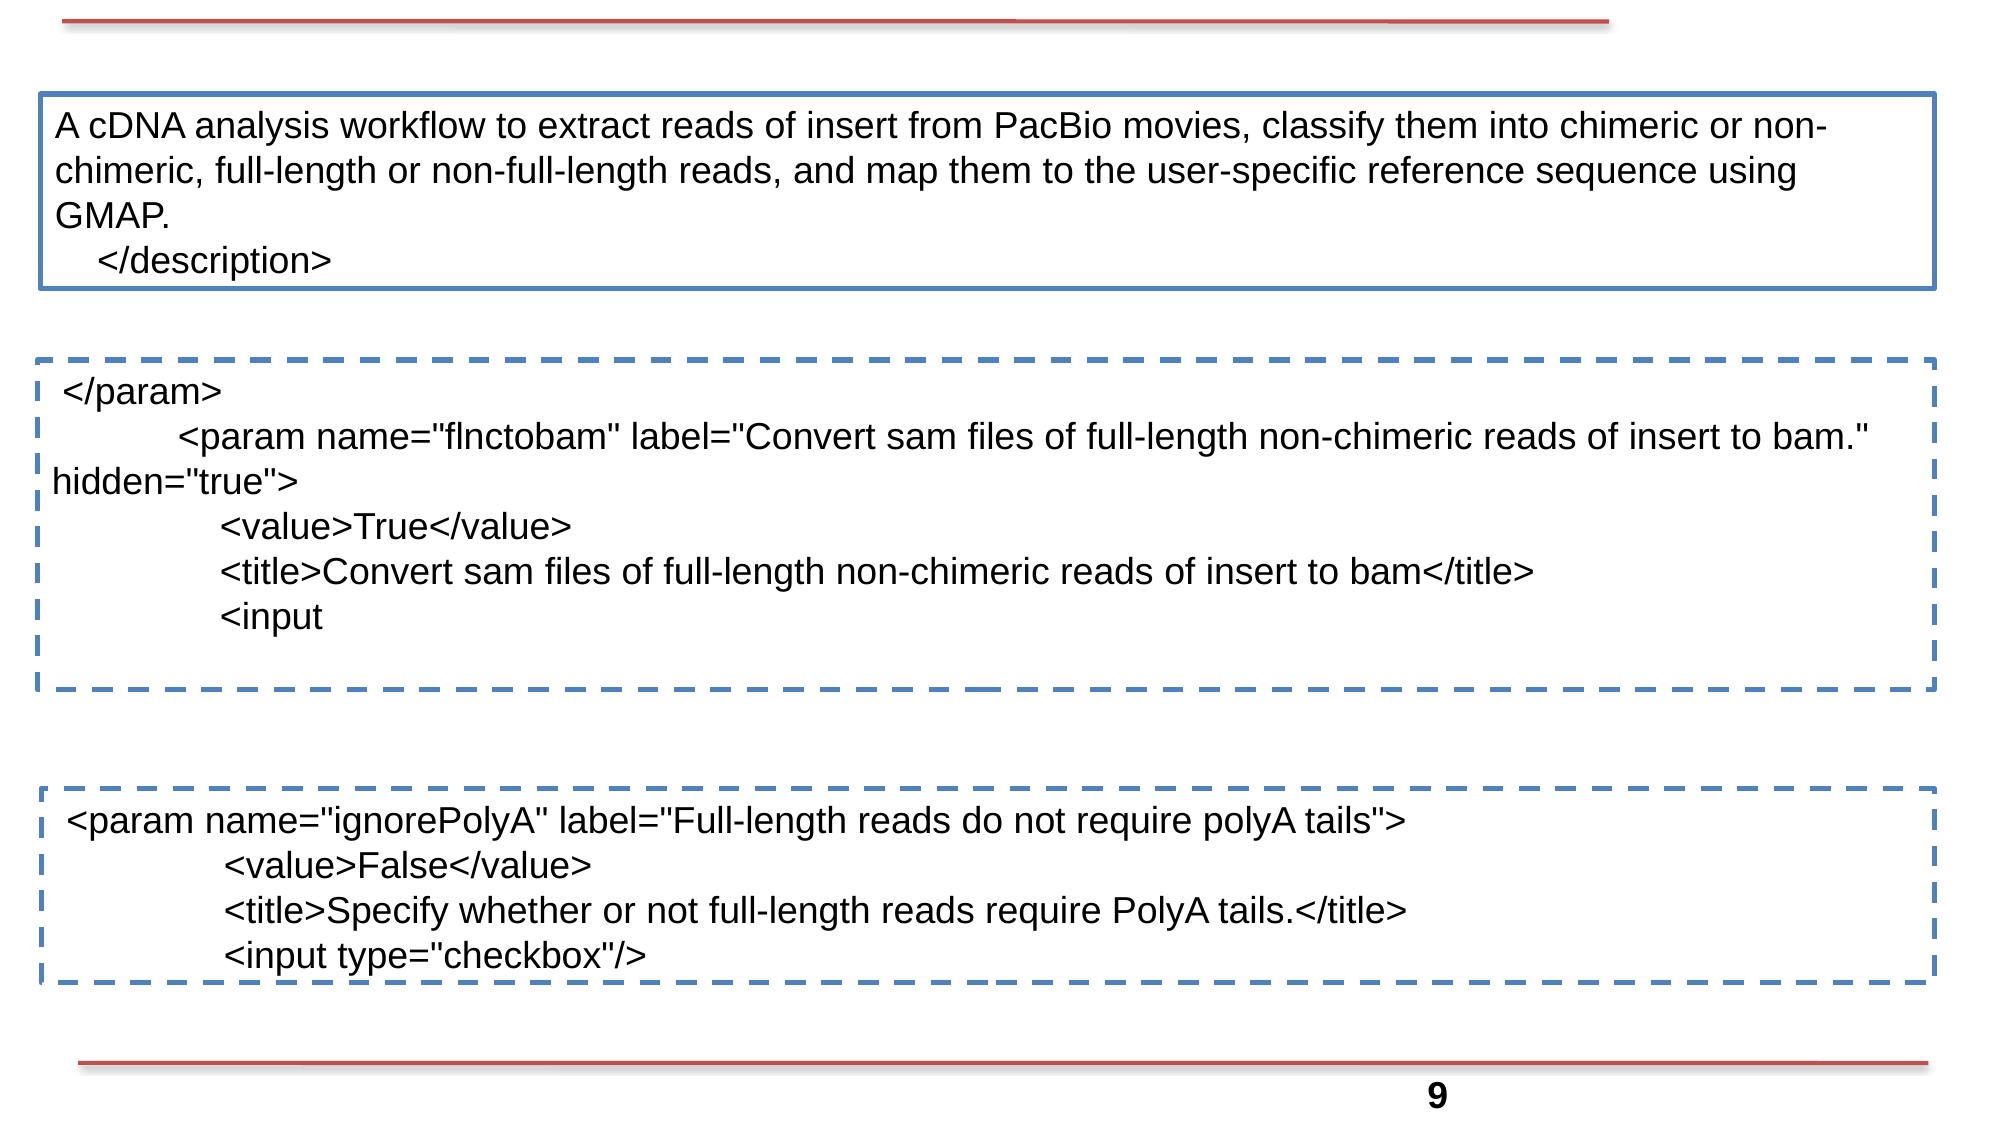

A cDNA analysis workflow to extract reads of insert from PacBio movies, classify them into chimeric or non-chimeric, full-length or non-full-length reads, and map them to the user-specific reference sequence using GMAP.
    </description>
 </param>
            <param name="flnctobam" label="Convert sam files of full-length non-chimeric reads of insert to bam." hidden="true">
                <value>True</value>
                <title>Convert sam files of full-length non-chimeric reads of insert to bam</title>
                <input type="checkbox"/>
            </param>
 <param name="ignorePolyA" label="Full-length reads do not require polyA tails">
                <value>False</value>
                <title>Specify whether or not full-length reads require PolyA tails.</title>
                <input type="checkbox"/>
9